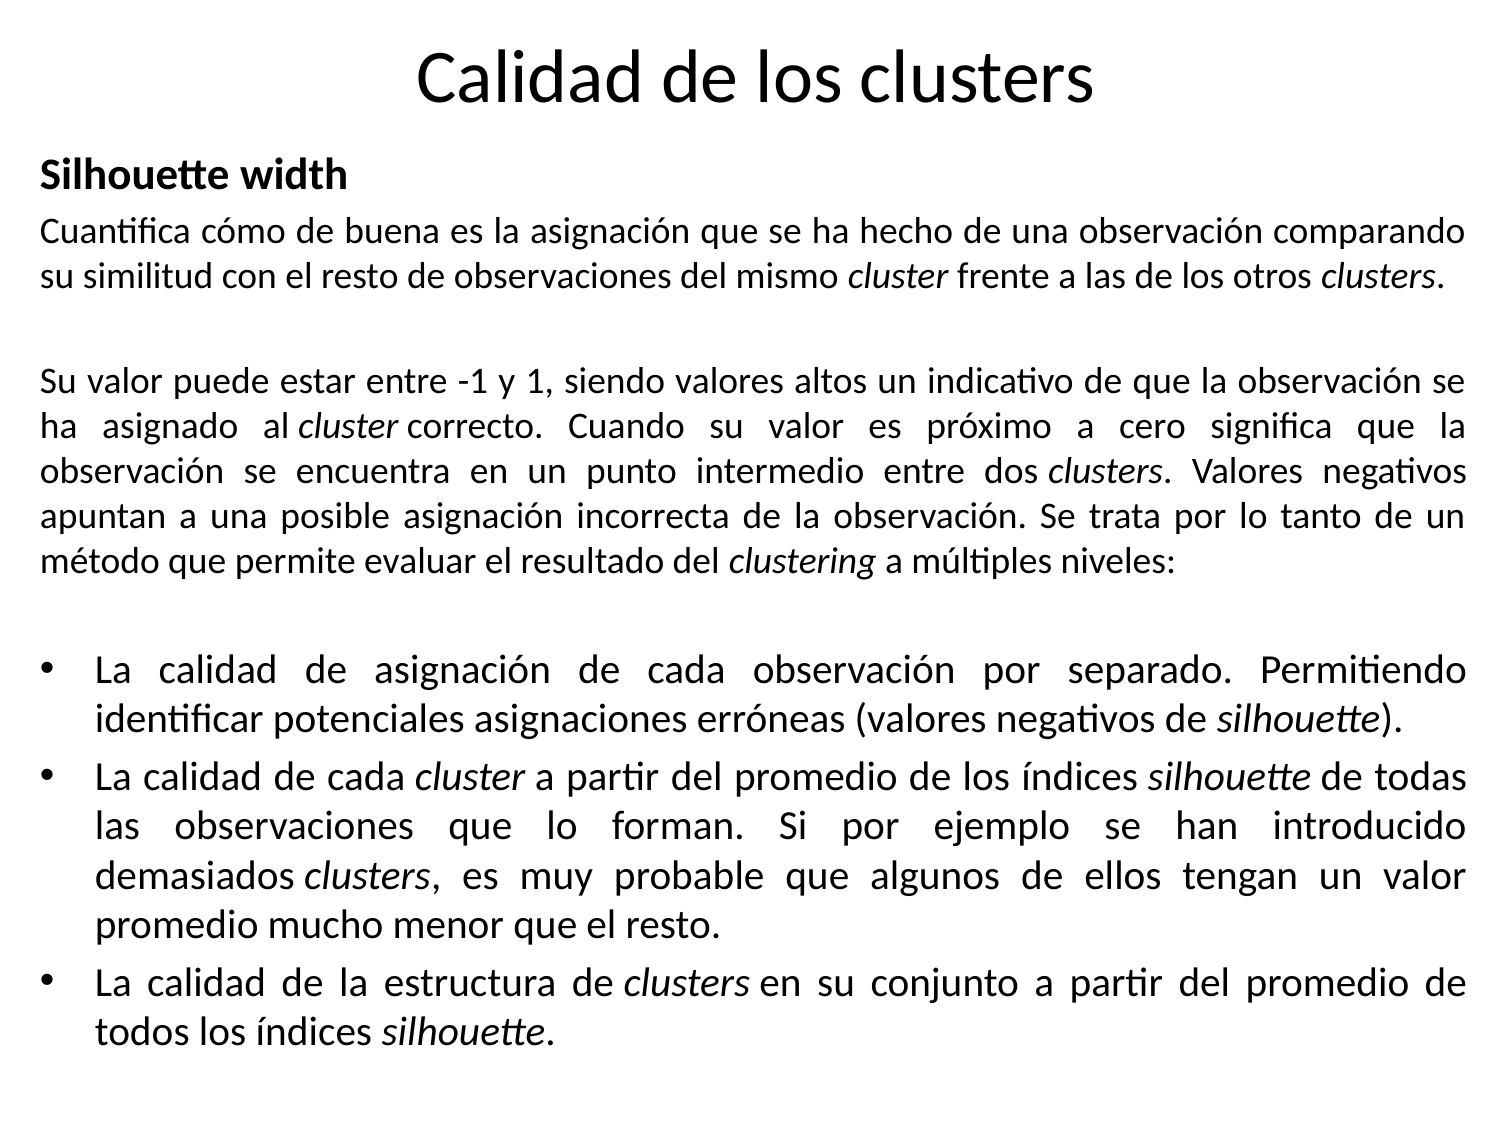

# Calidad de los clusters
Silhouette width
Cuantifica cómo de buena es la asignación que se ha hecho de una observación comparando su similitud con el resto de observaciones del mismo cluster frente a las de los otros clusters.

Su valor puede estar entre -1 y 1, siendo valores altos un indicativo de que la observación se ha asignado al cluster correcto. Cuando su valor es próximo a cero significa que la observación se encuentra en un punto intermedio entre dos clusters. Valores negativos apuntan a una posible asignación incorrecta de la observación. Se trata por lo tanto de un método que permite evaluar el resultado del clustering a múltiples niveles:

La calidad de asignación de cada observación por separado. Permitiendo identificar potenciales asignaciones erróneas (valores negativos de silhouette).
La calidad de cada cluster a partir del promedio de los índices silhouette de todas las observaciones que lo forman. Si por ejemplo se han introducido demasiados clusters, es muy probable que algunos de ellos tengan un valor promedio mucho menor que el resto.
La calidad de la estructura de clusters en su conjunto a partir del promedio de todos los índices silhouette.